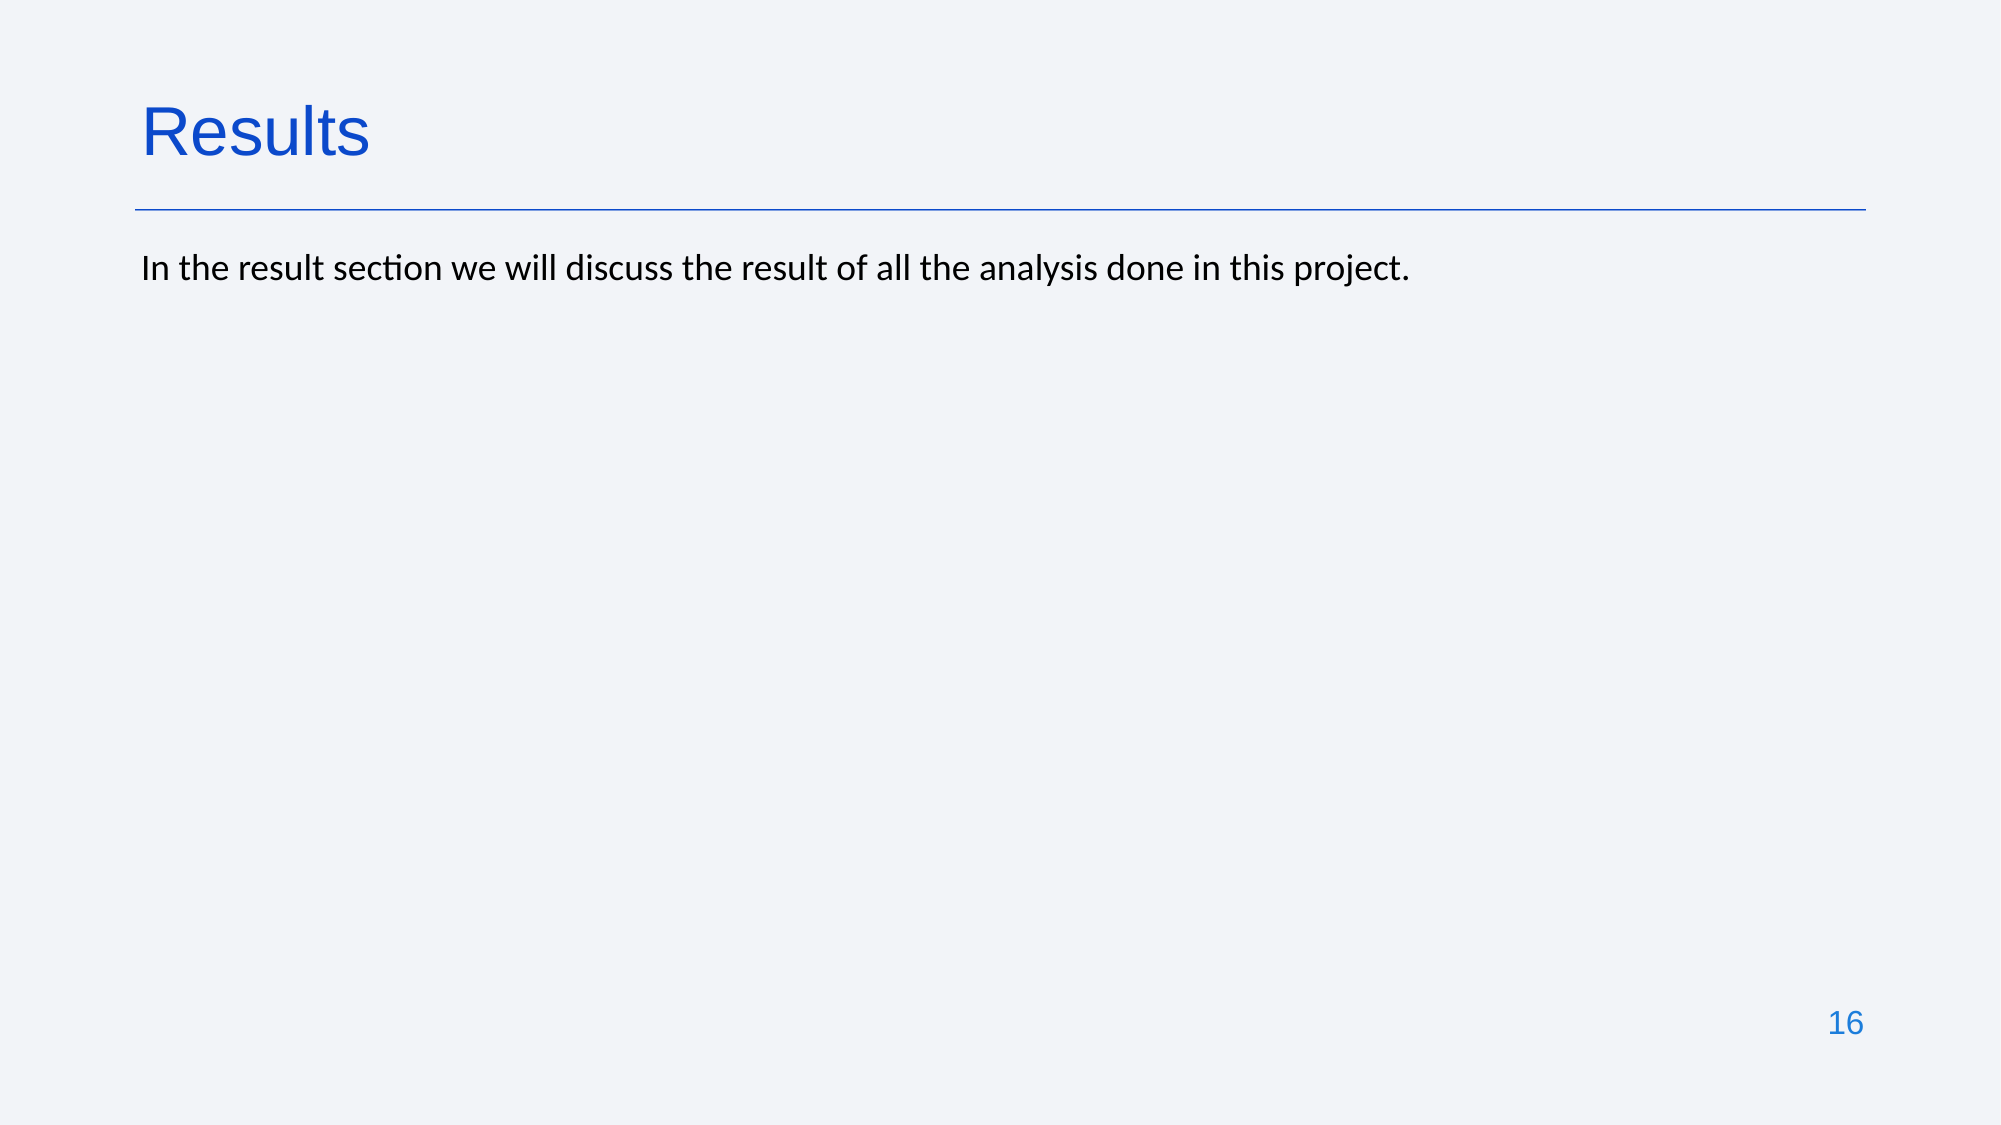

Results
In the result section we will discuss the result of all the analysis done in this project.

16